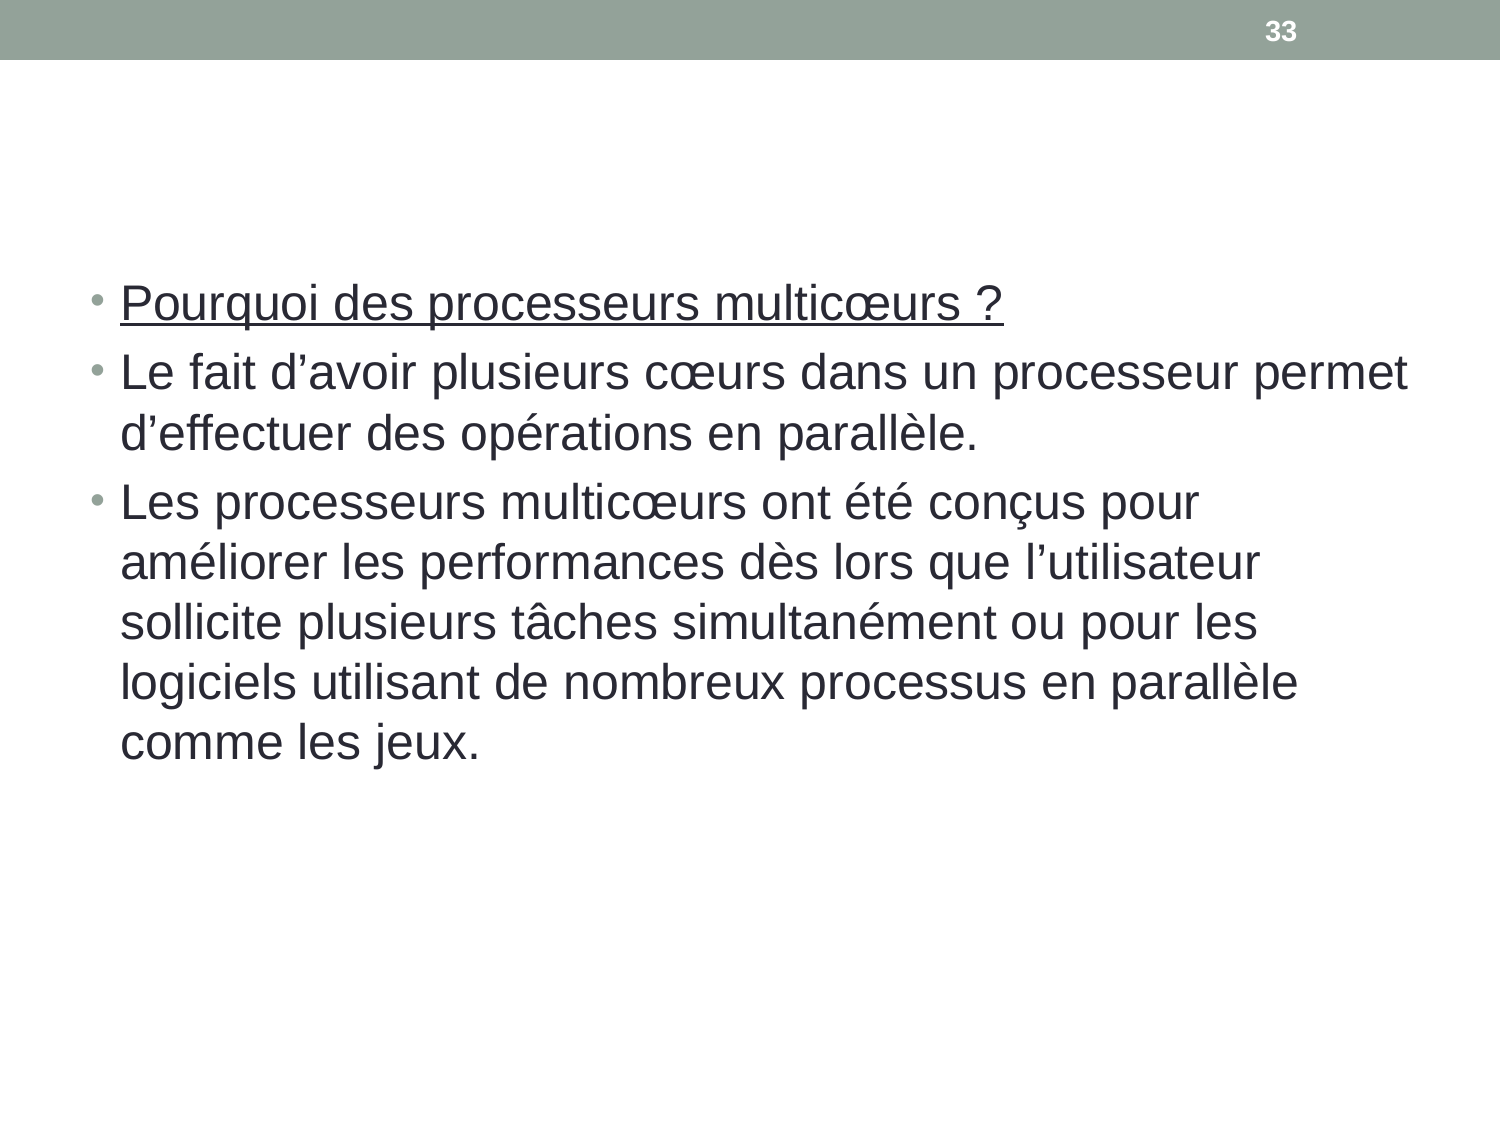

33
#
Pourquoi des processeurs multicœurs ?
Le fait d’avoir plusieurs cœurs dans un processeur permet d’effectuer des opérations en parallèle.
Les processeurs multicœurs ont été conçus pour améliorer les performances dès lors que l’utilisateur sollicite plusieurs tâches simultanément ou pour les logiciels utilisant de nombreux processus en parallèle comme les jeux.